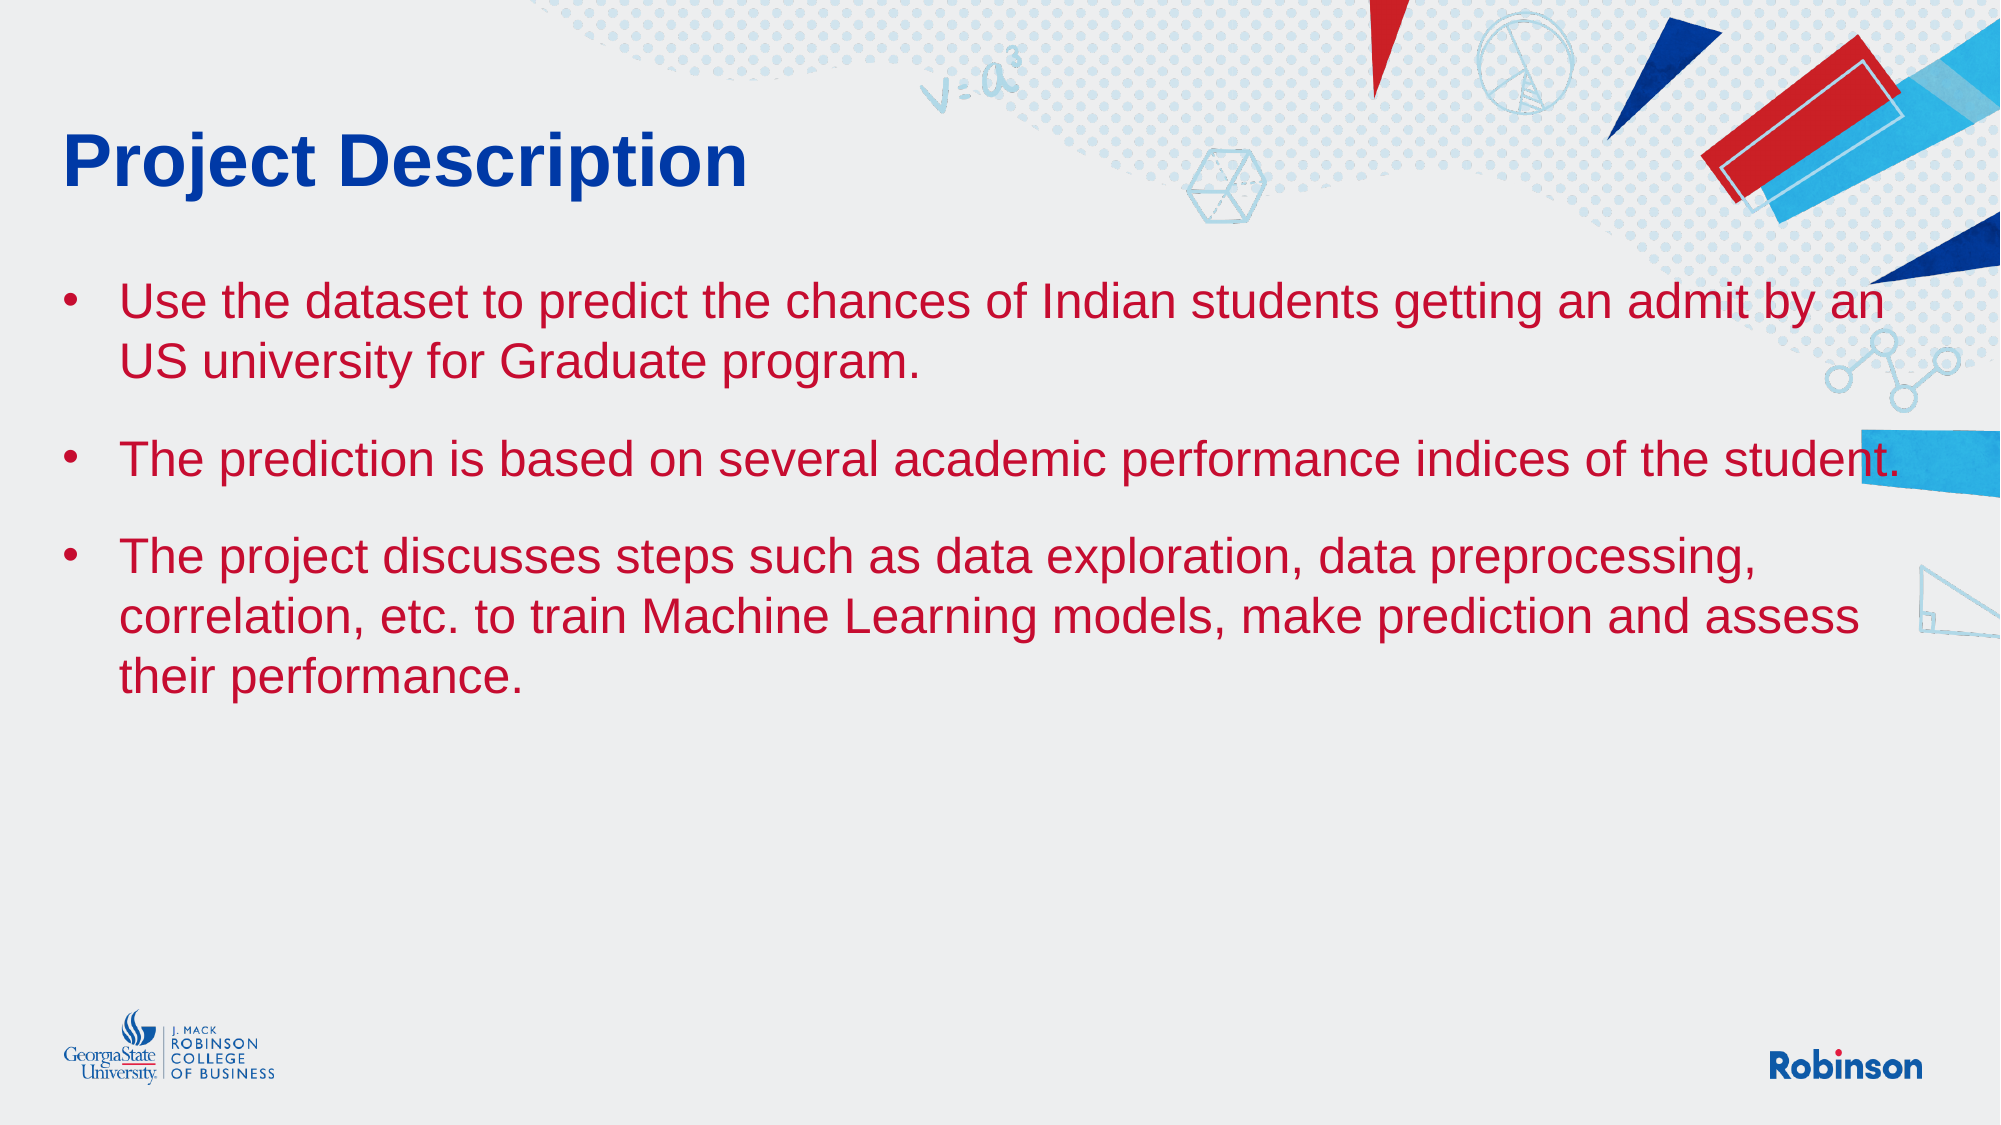

# Project Description
Use the dataset to predict the chances of Indian students getting an admit by an US university for Graduate program.
The prediction is based on several academic performance indices of the student.
The project discusses steps such as data exploration, data preprocessing, correlation, etc. to train Machine Learning models, make prediction and assess their performance.